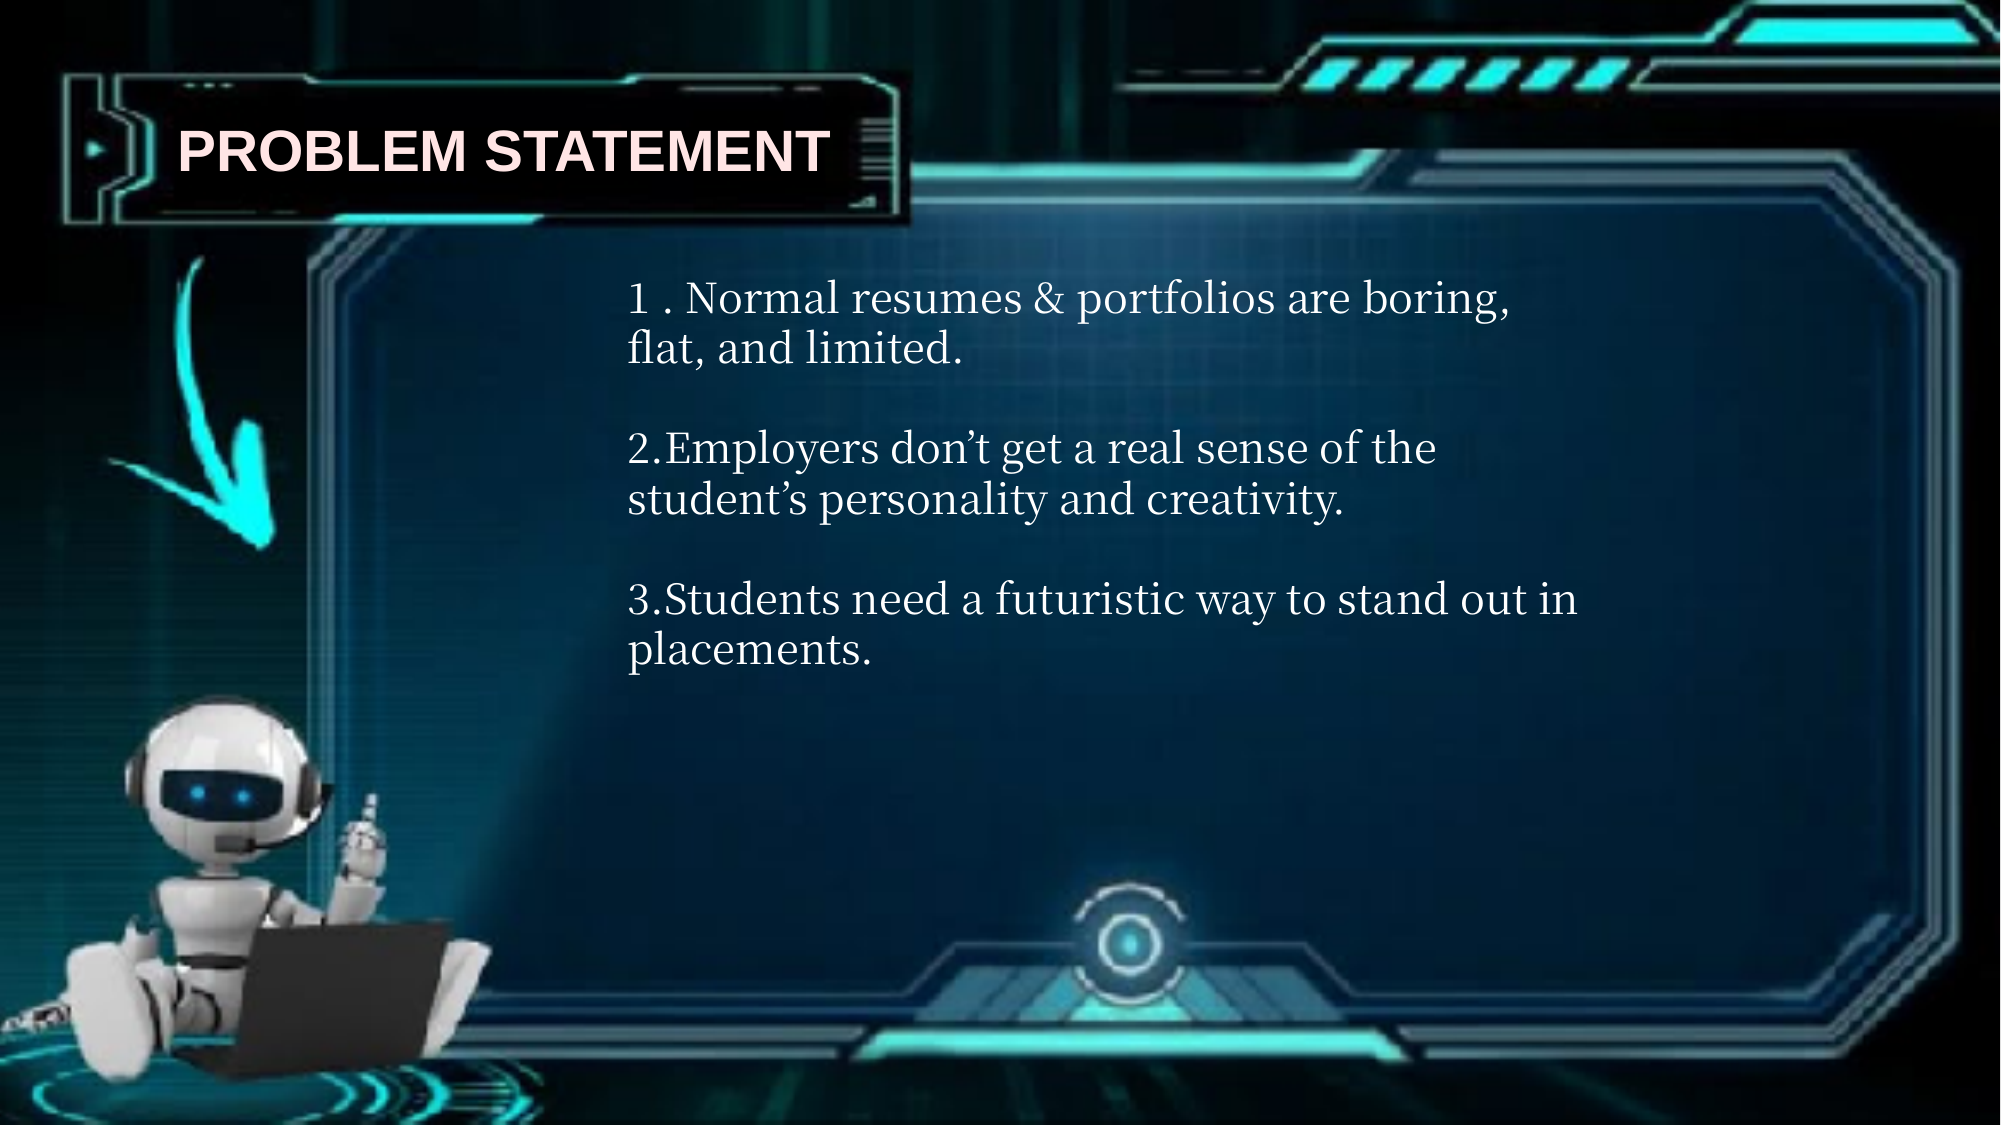

PROBLEM STATEMENT
1 . Normal resumes & portfolios are boring, flat, and limited.

2.Employers don’t get a real sense of the student’s personality and creativity.

3.Students need a futuristic way to stand out in placements.